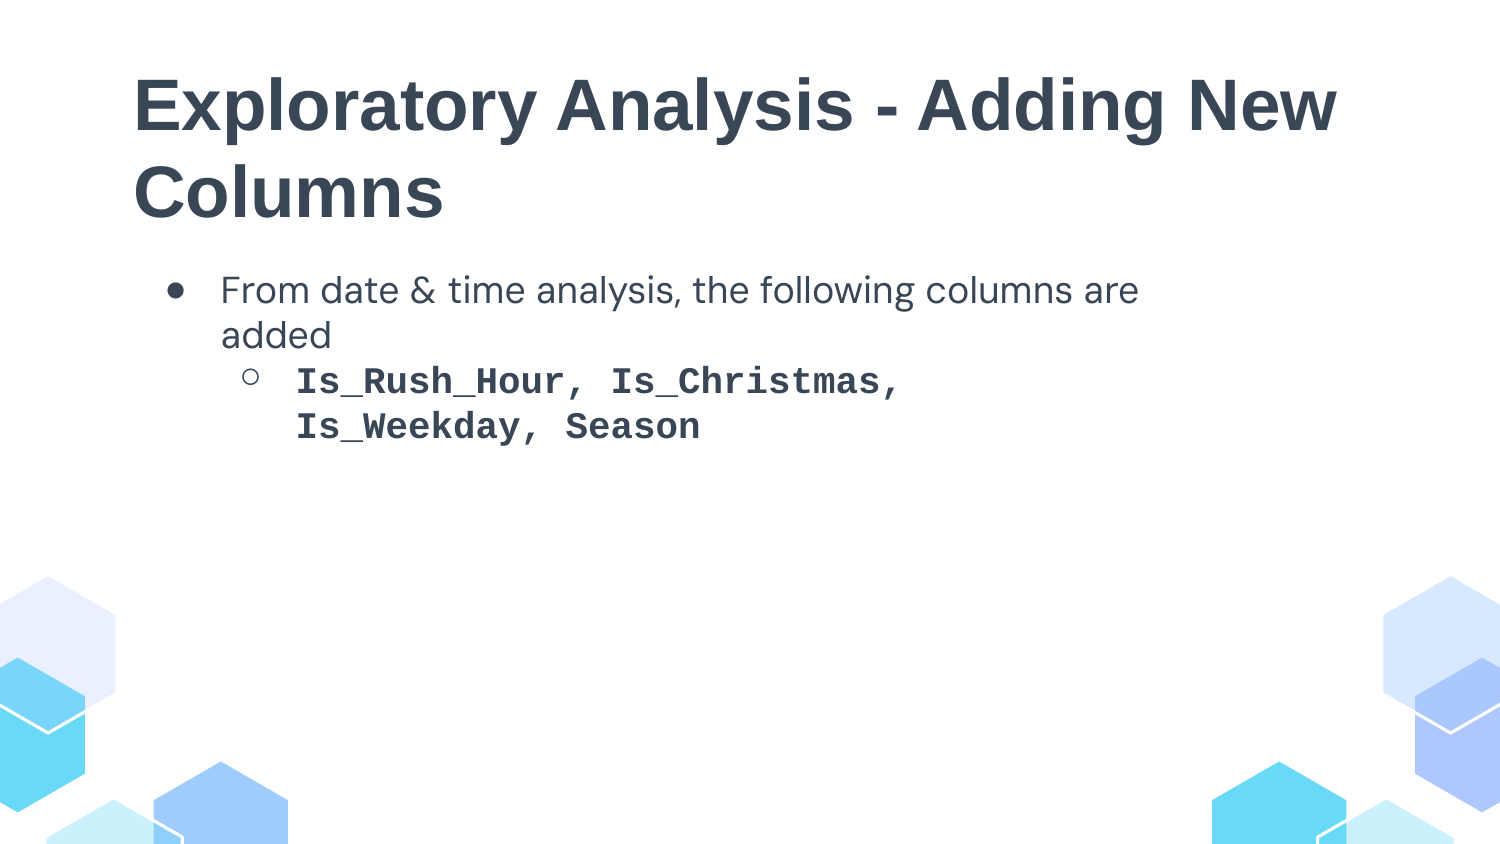

# Exploratory Analysis - Adding New Columns
From date & time analysis, the following columns are added
Is_Rush_Hour, Is_Christmas, Is_Weekday, Season